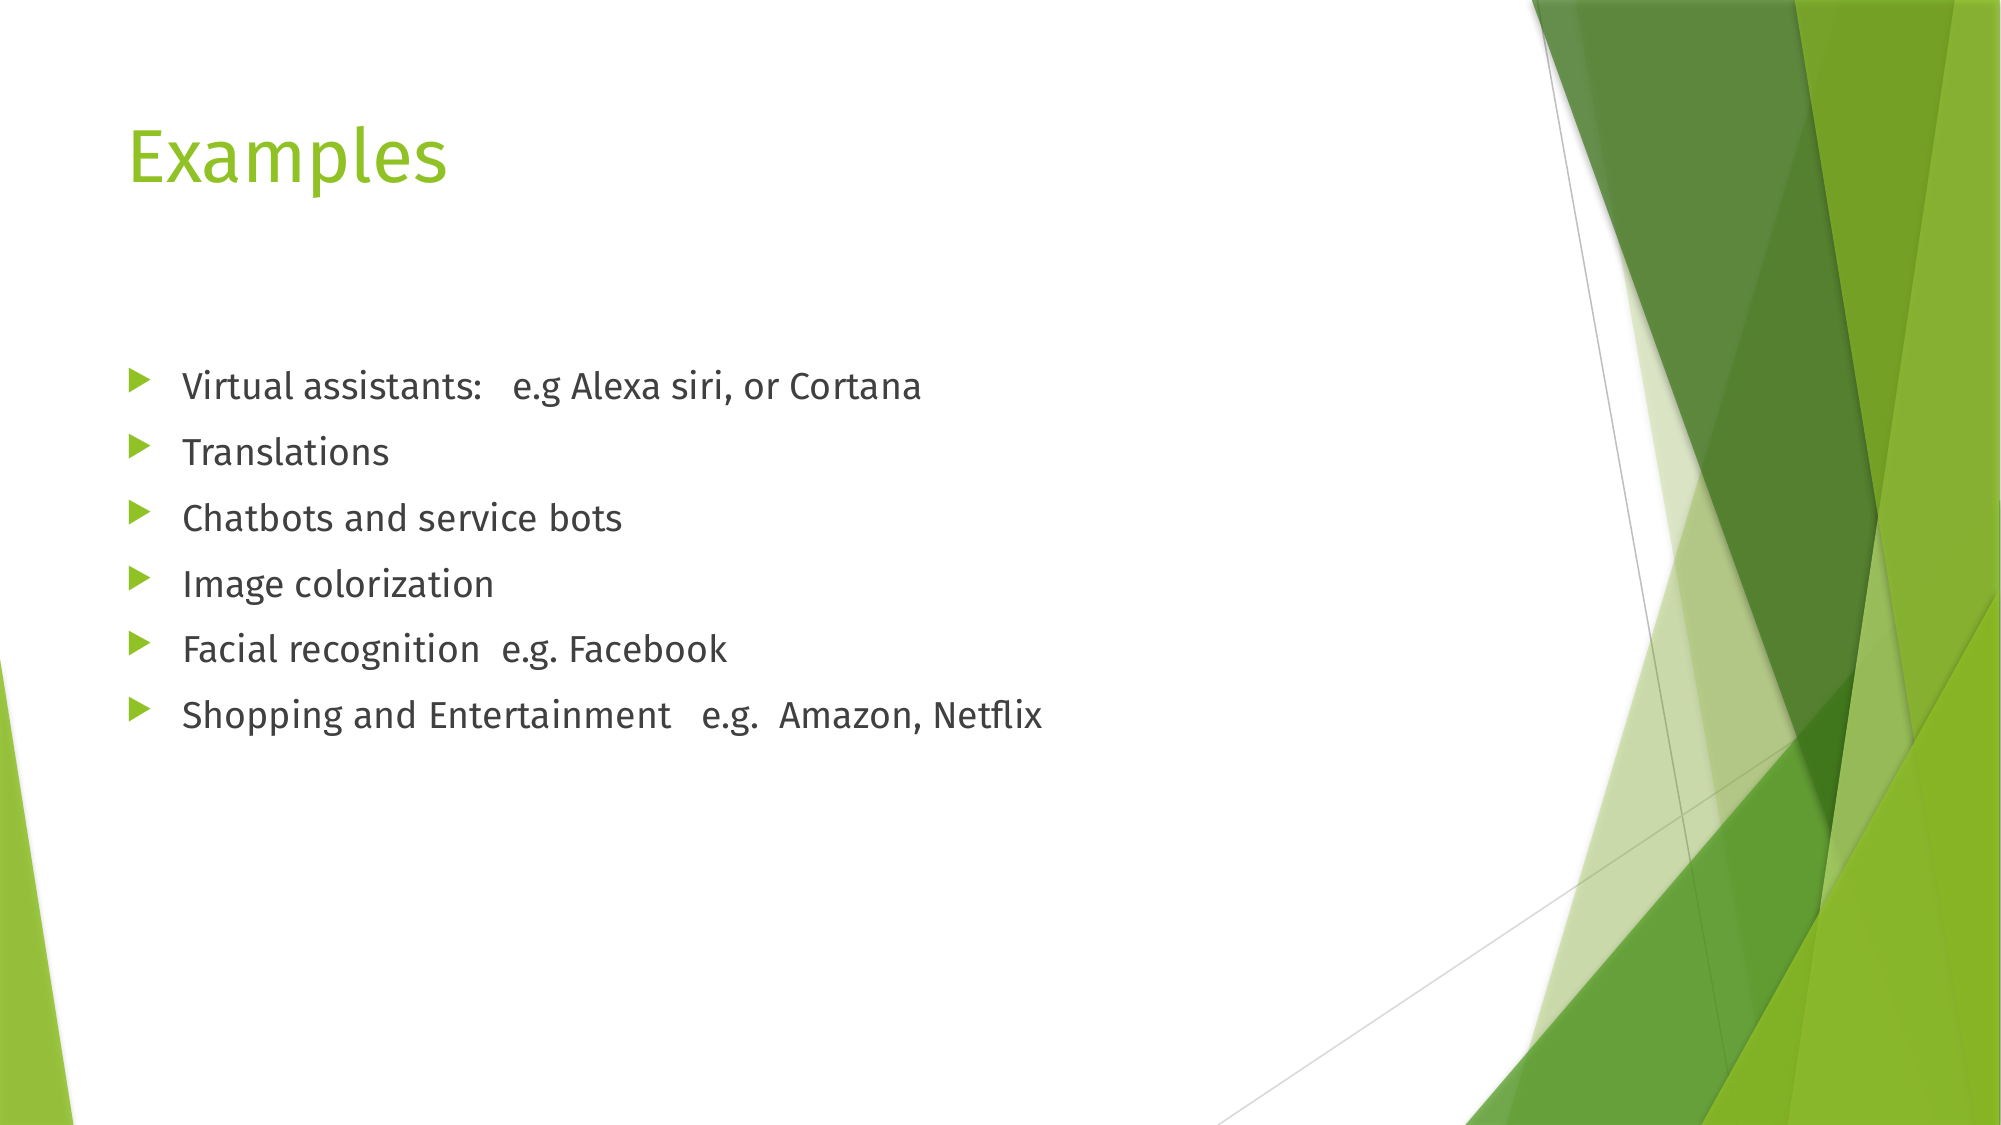

# Examples
Virtual assistants:   e.g Alexa siri, or Cortana
Translations
Chatbots and service bots
Image colorization
Facial recognition  e.g. Facebook
Shopping and Entertainment   e.g.  Amazon, Netflix